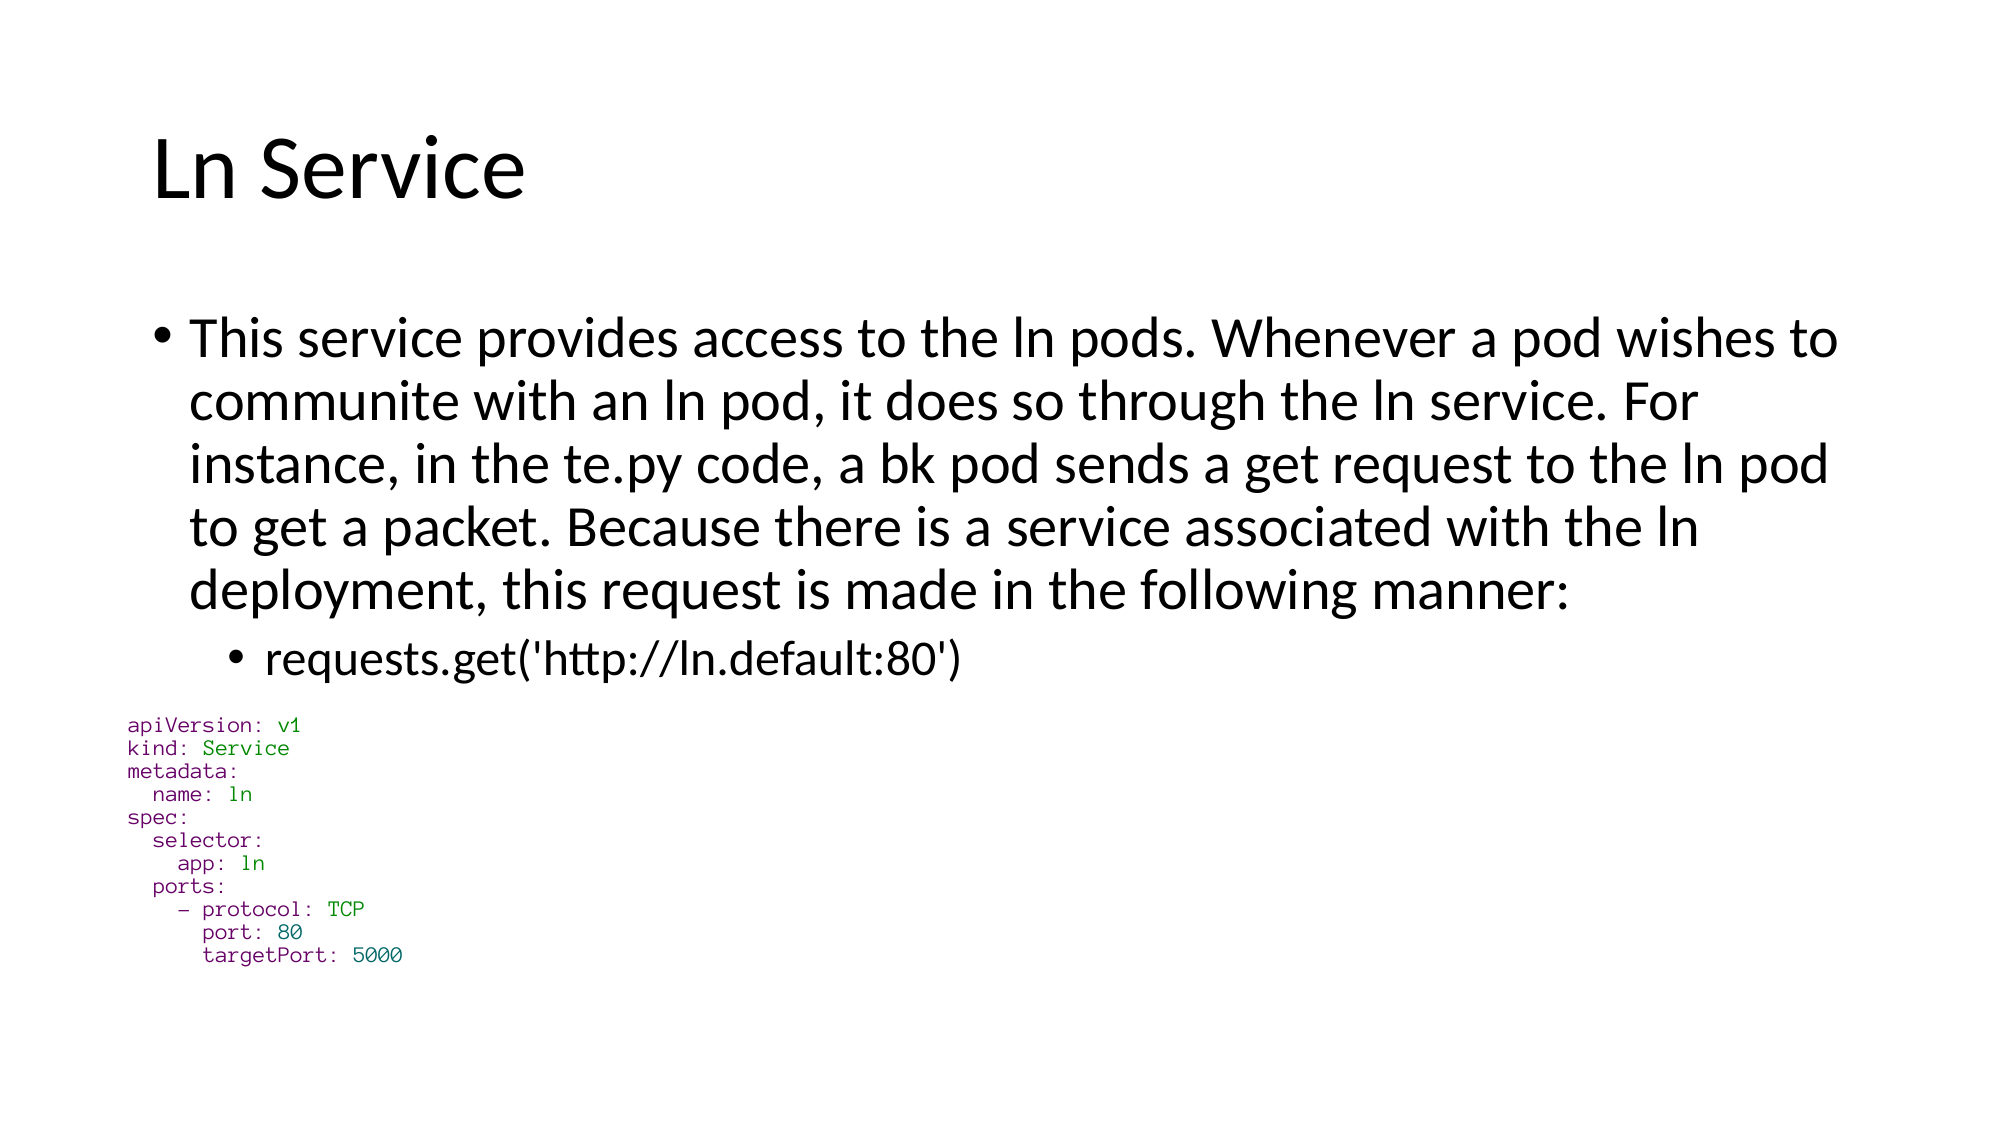

# Ln Service
This service provides access to the ln pods. Whenever a pod wishes to communite with an ln pod, it does so through the ln service. For instance, in the te.py code, a bk pod sends a get request to the ln pod to get a packet. Because there is a service associated with the ln deployment, this request is made in the following manner:
requests.get('http://ln.default:80')

| apiVersion: v1 kind: Service metadata:   name: ln spec:   selector:     app: ln   ports:     - protocol: TCP       port: 80       targetPort: 5000 |
| --- |